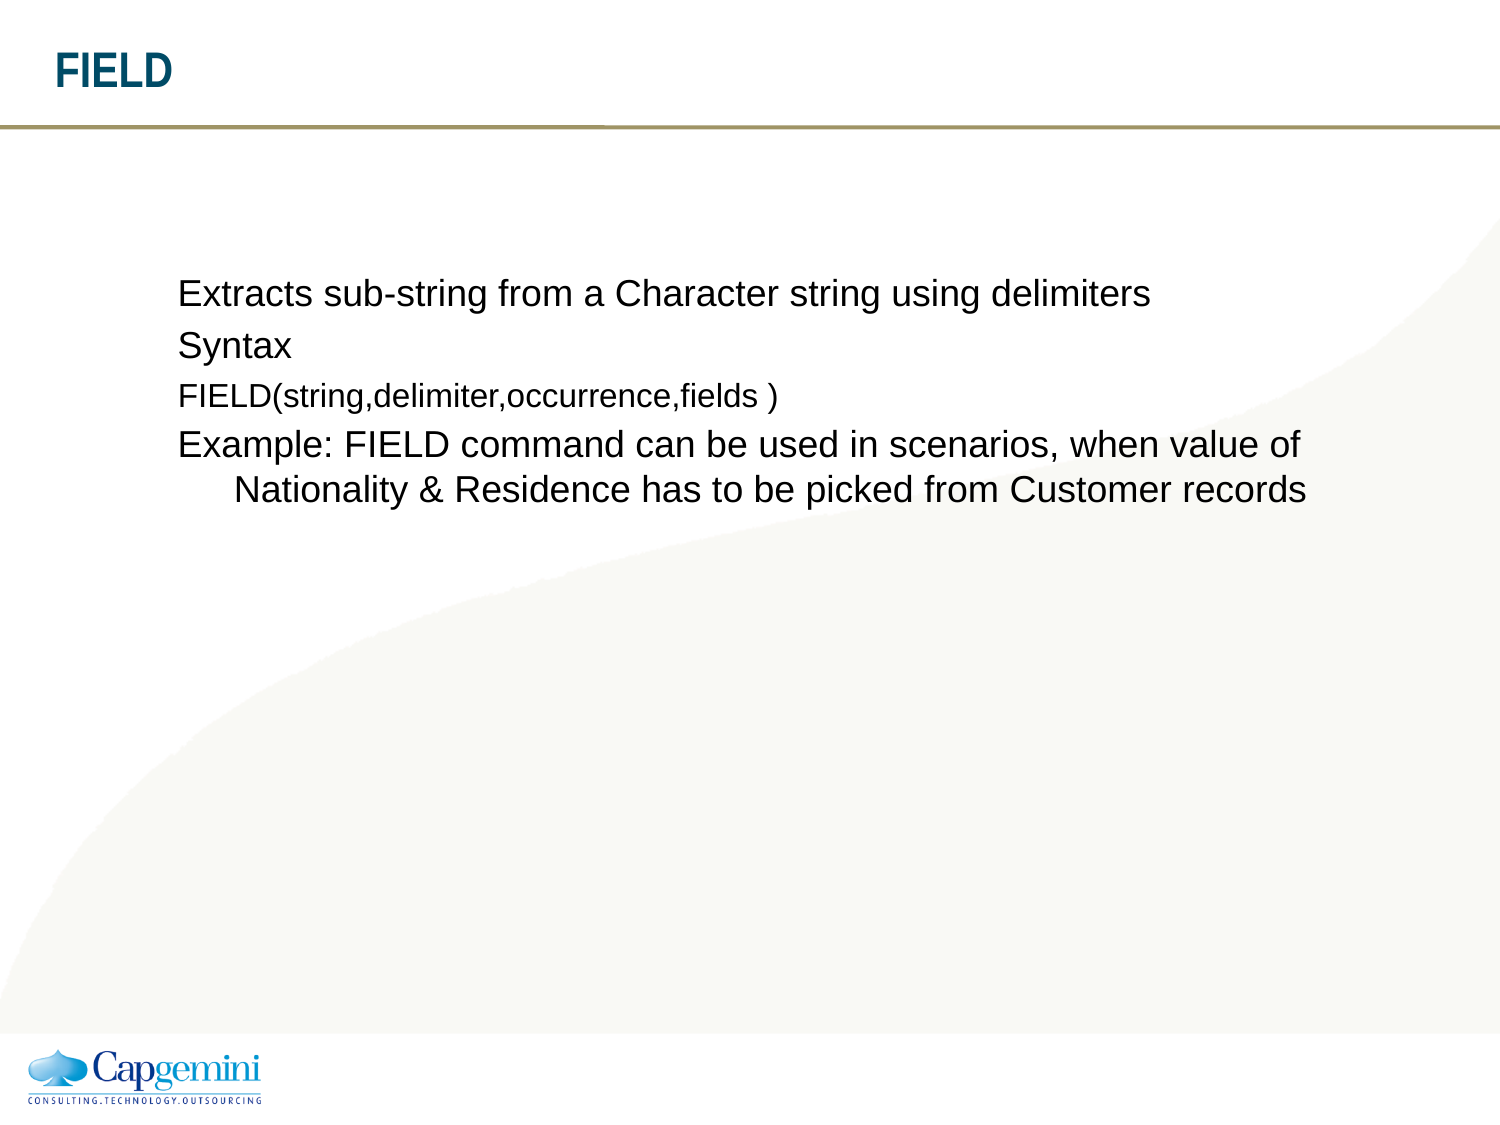

# FIELD
Extracts sub-string from a Character string using delimiters
Syntax
FIELD(string,delimiter,occurrence,fields )
Example: FIELD command can be used in scenarios, when value of Nationality & Residence has to be picked from Customer records